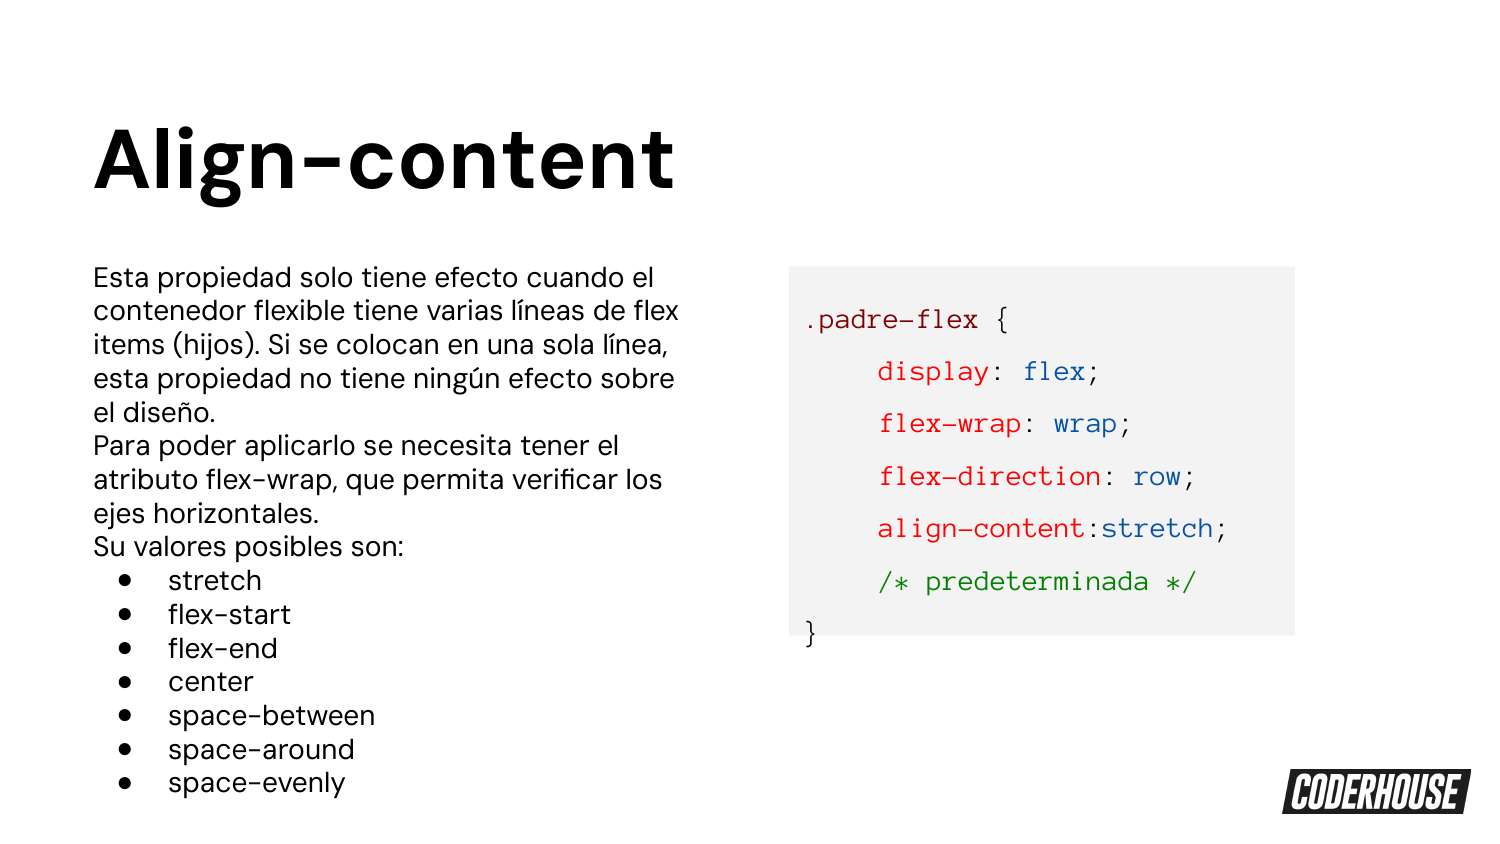

Align-content
Esta propiedad solo tiene efecto cuando el contenedor flexible tiene varias líneas de flex items (hijos). Si se colocan en una sola línea, esta propiedad no tiene ningún efecto sobre el diseño.
Para poder aplicarlo se necesita tener el atributo flex-wrap, que permita verificar los ejes horizontales.
Su valores posibles son:
stretch
flex-start
flex-end
center
space-between
space-around
space-evenly
.padre-flex {
display: flex;
flex-wrap: wrap;
flex-direction: row;
align-content:stretch;
/* predeterminada */
}